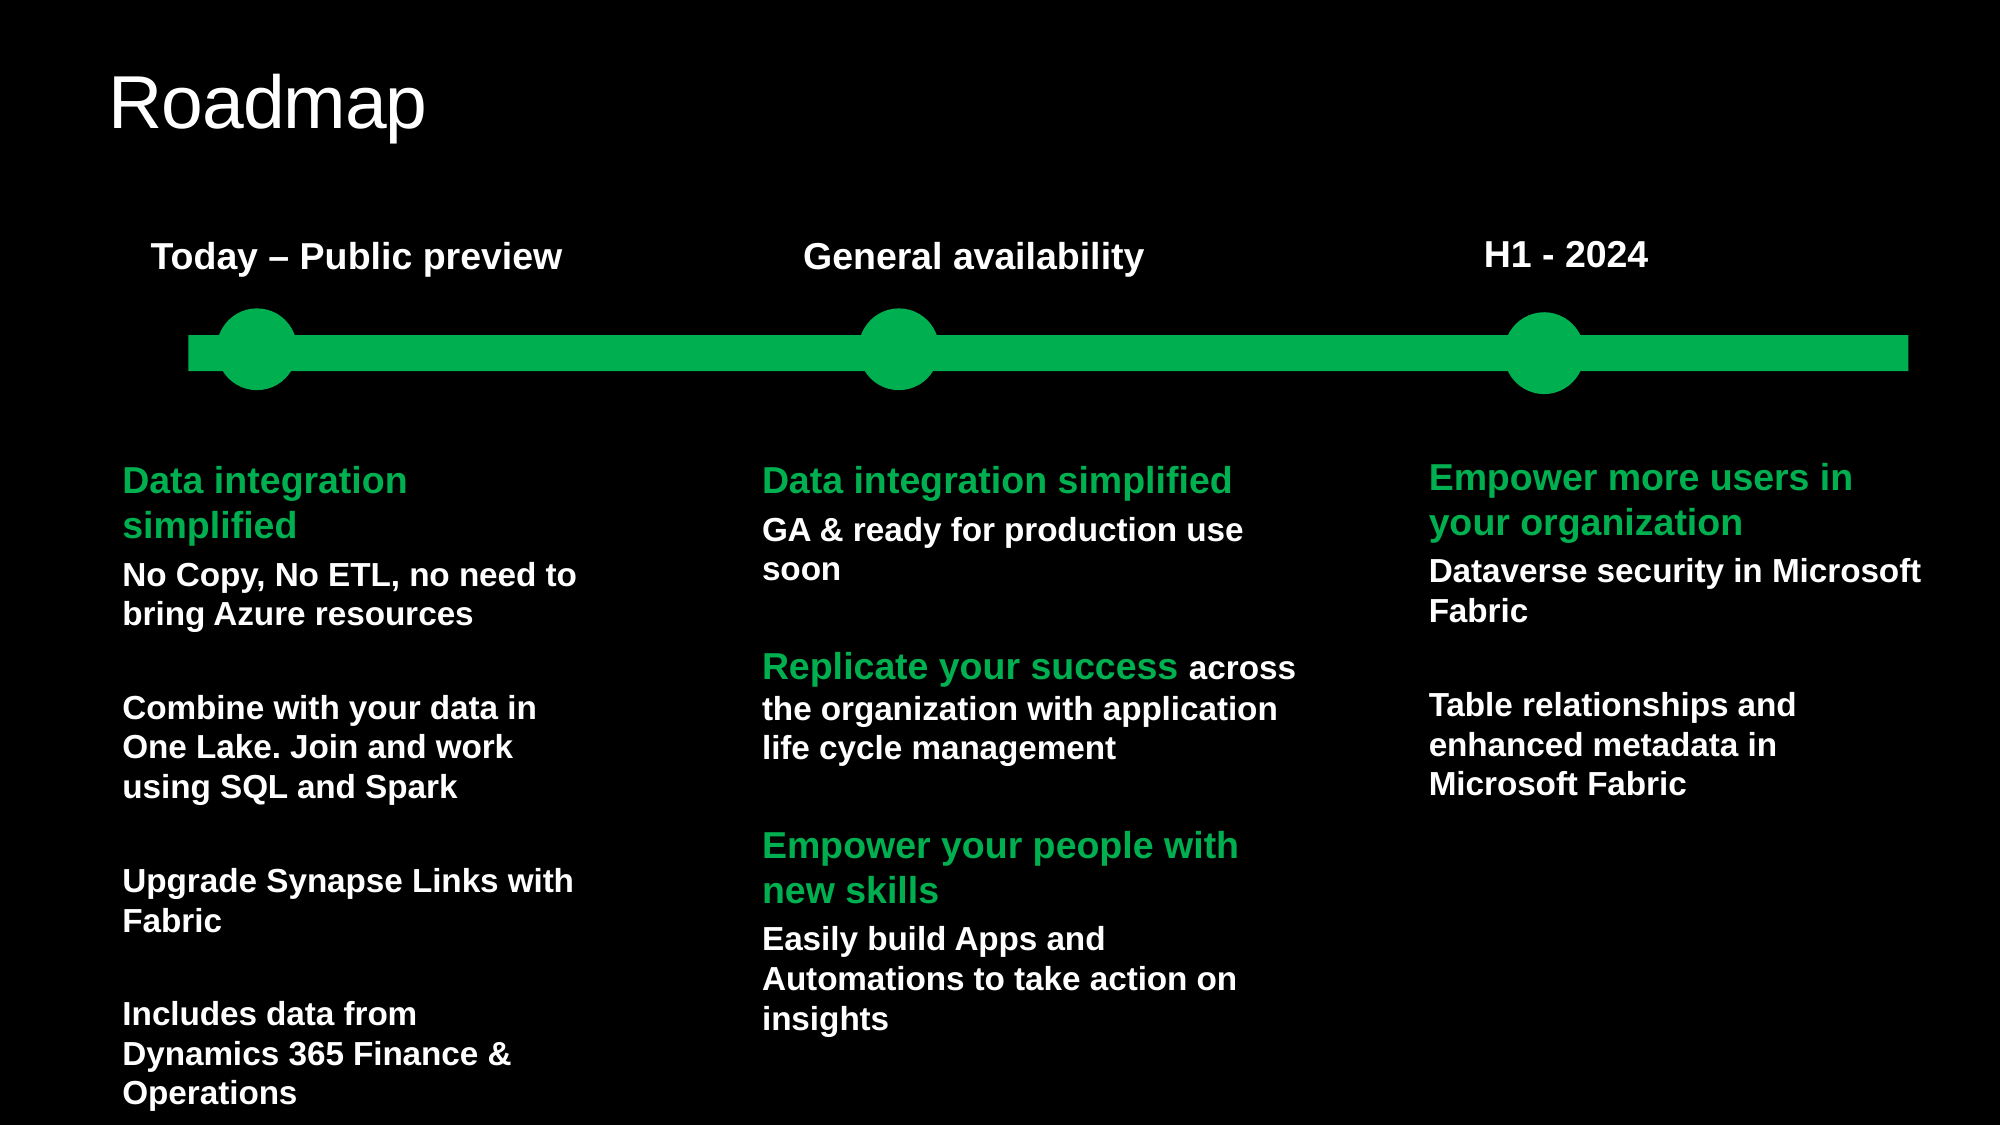

# Roadmap
H1 - 2024
​
Today – Public preview
​
General availability
​

Empower more users in your organization
Dataverse security in Microsoft Fabric

Table relationships and enhanced metadata in Microsoft Fabric
​
Data integration simplified
No Copy, No ETL, no need to bring Azure resources

Combine with your data in One Lake. Join and work using SQL and Spark

Upgrade Synapse Links with Fabric

Includes data from Dynamics 365 Finance & Operations

​
Data integration simplified
GA & ready for production use soon

Replicate your success across the organization with application life cycle management

Empower your people with new skills
Easily build Apps and Automations to take action on insights

​